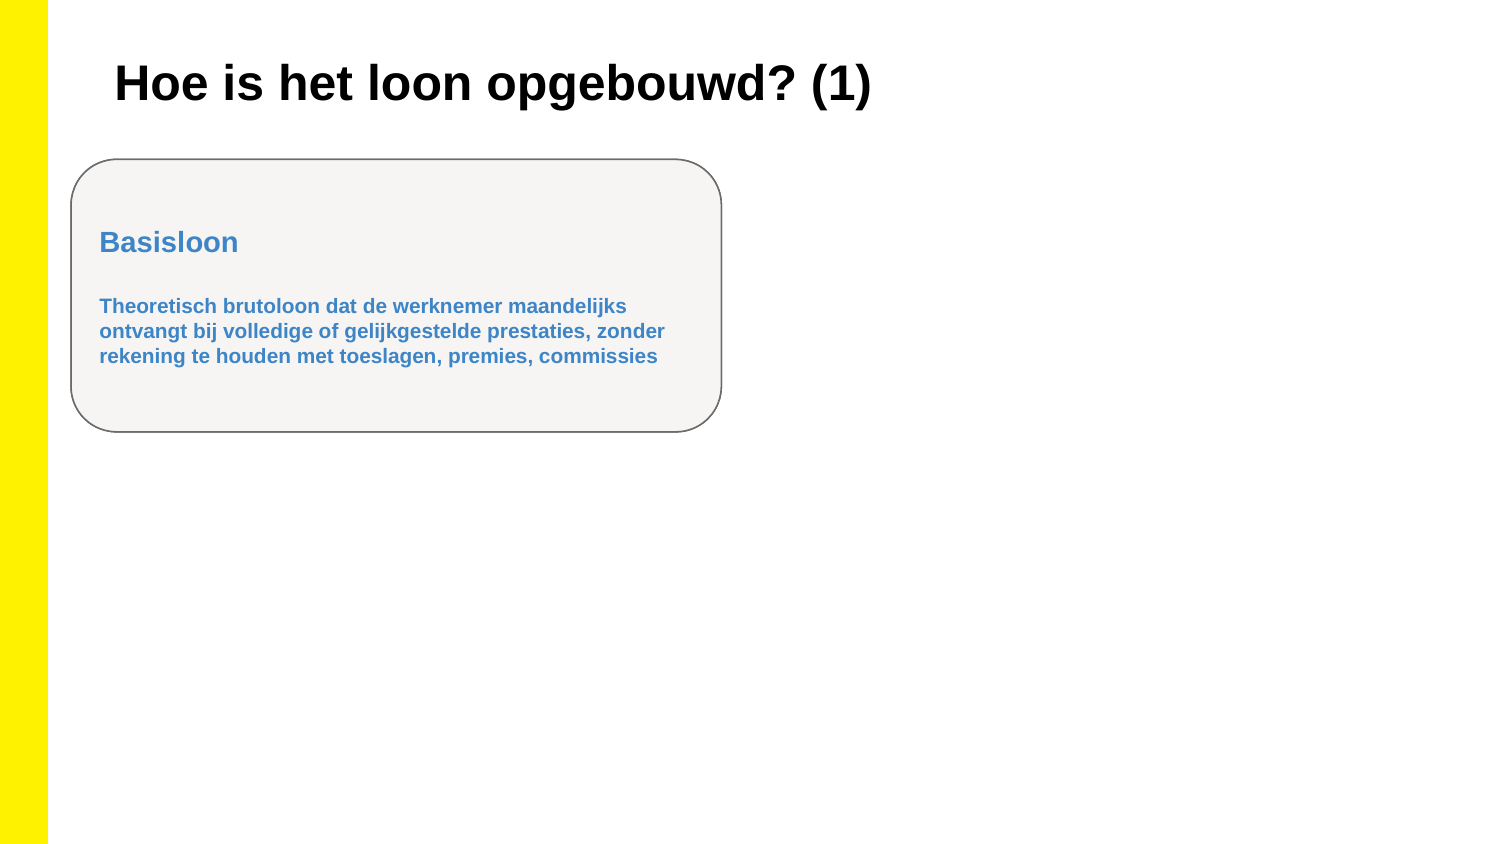

Hoe is het loon opgebouwd? (1)
Basisloon

Theoretisch brutoloon dat de werknemer maandelijks ontvangt bij volledige of gelijkgestelde prestaties, zonder rekening te houden met toeslagen, premies, commissies
Brutoloon

Som van de door de werkgever aan de werknemer verschuldigde bedragen (voor gepresteerde arbeid; betaalde afwezigheden; toeslagen; premies) samen met de voordelen alle aard